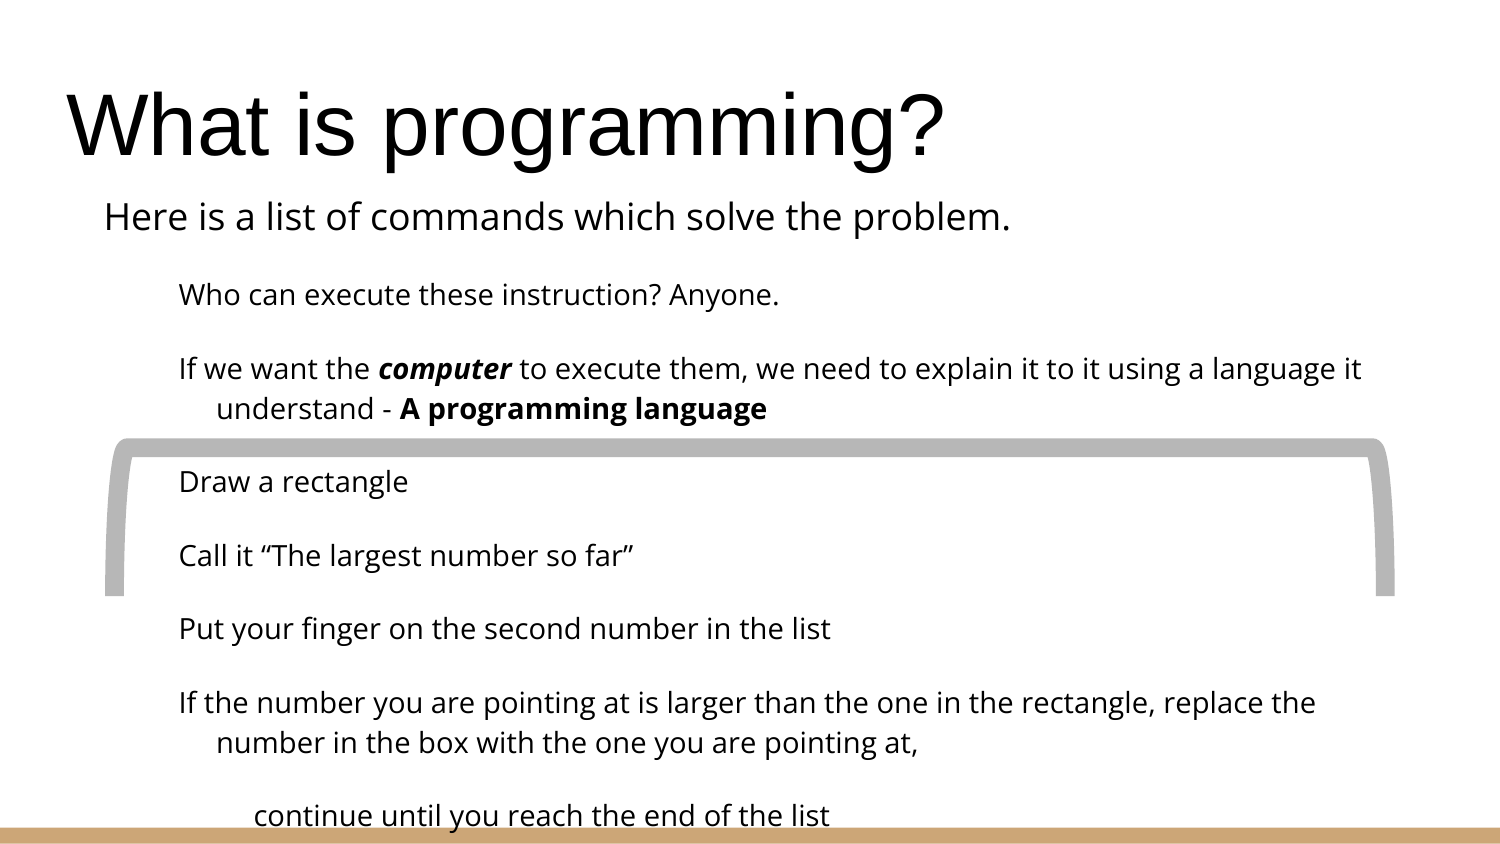

# What is programming?
Here is a list of commands which solve the problem.
Who can execute these instruction? Anyone.
If we want the computer to execute them, we need to explain it to it using a language it understand - A programming language
Draw a rectangle
Call it “The largest number so far”
Put your finger on the second number in the list
If the number you are pointing at is larger than the one in the rectangle, replace the  number in the box with the one you are pointing at,
continue until you reach the end of the list
You now have the largest number inside the rectangle.